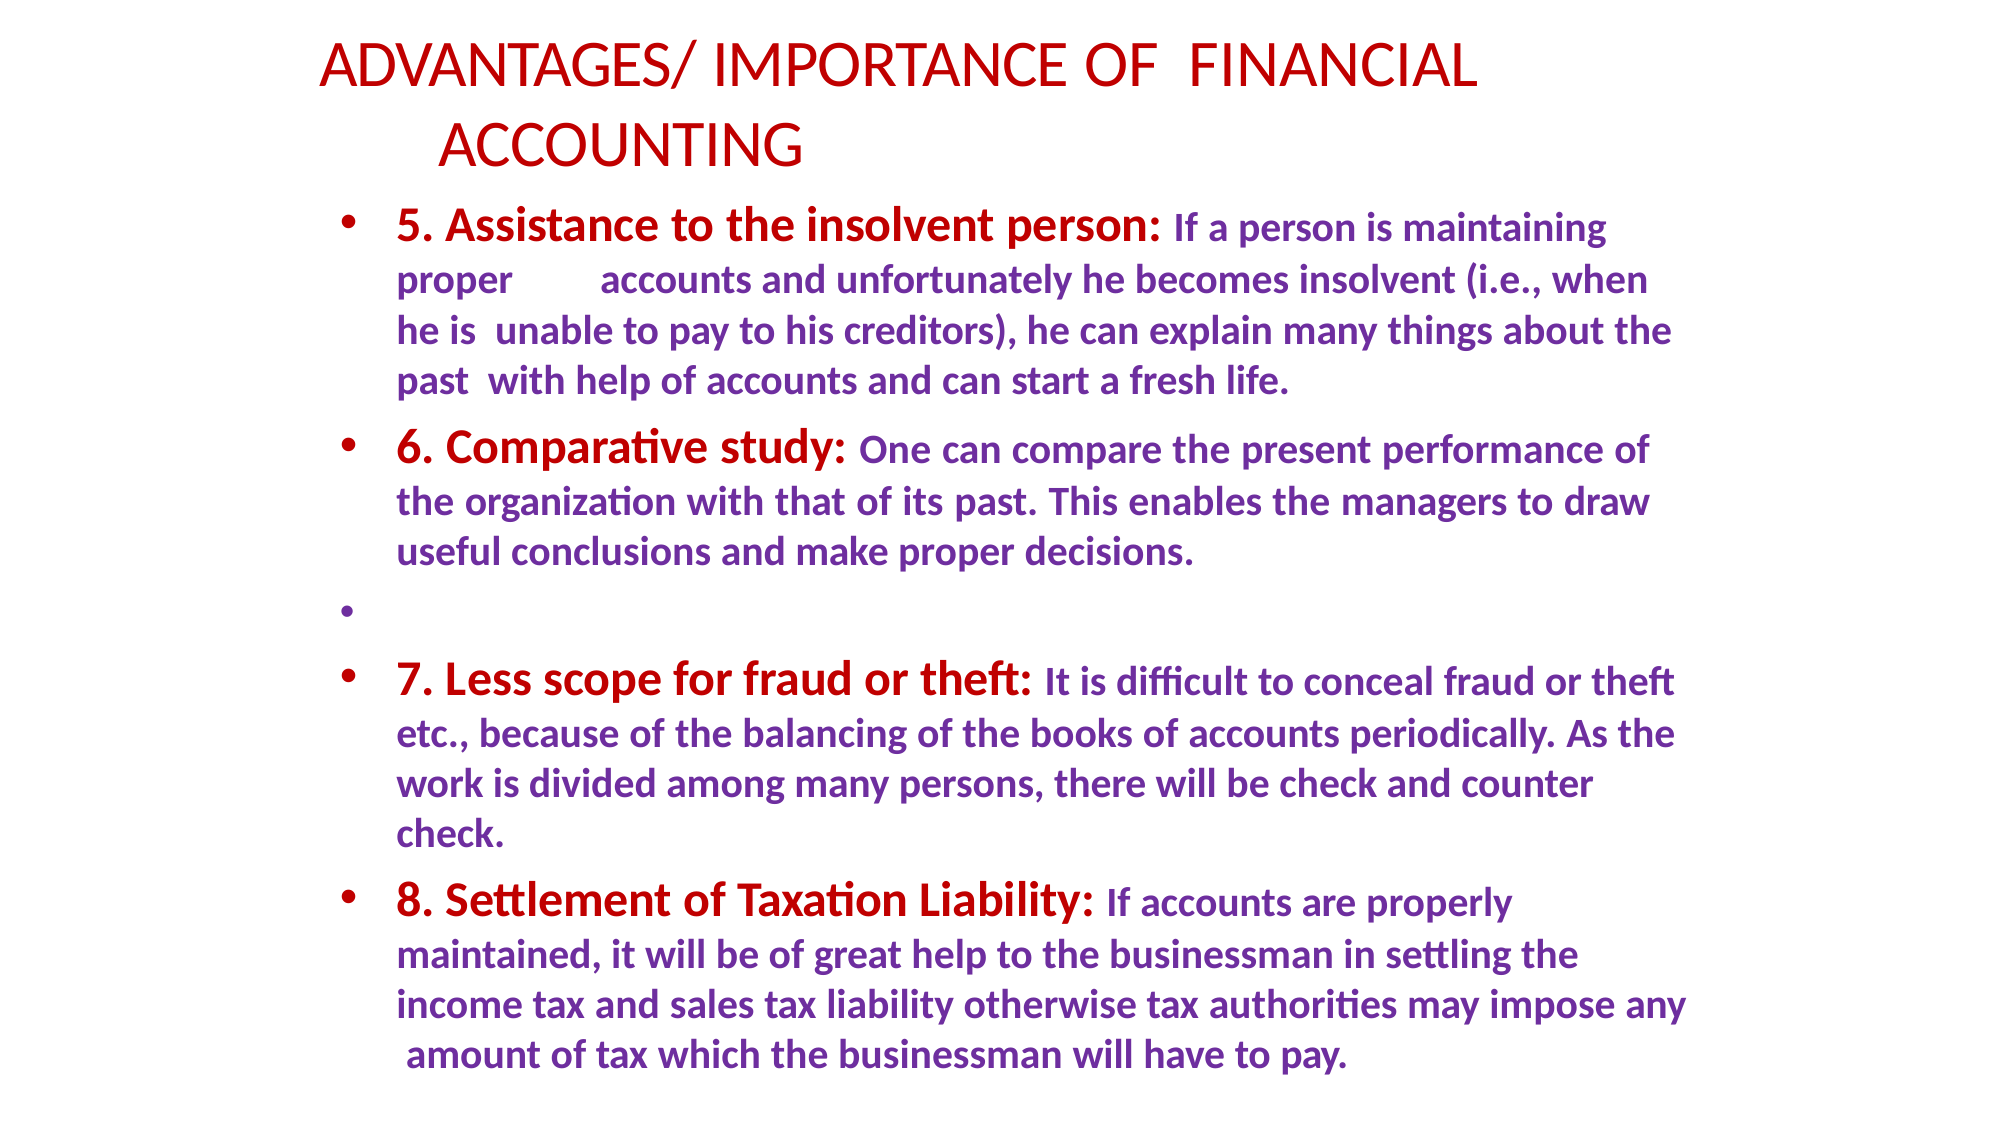

# ADVANTAGES/ IMPORTANCE OF  FINANCIAL ACCOUNTING
5. Assistance to the insolvent person: If a person is maintaining  proper	accounts and unfortunately he becomes insolvent (i.e., when he is  unable to pay to his creditors), he can explain many things about the past  with help of accounts and can start a fresh life.
6. Comparative study: One can compare the present performance of  the organization with that of its past. This enables the managers to draw  useful conclusions and make proper decisions.
•
7. Less scope for fraud or theft: It is difficult to conceal fraud or theft  etc., because of the balancing of the books of accounts periodically. As the  work is divided among many persons, there will be check and counter  check.
8. Settlement of Taxation Liability: If accounts are properly  maintained, it will be of great help to the businessman in settling the  income tax and sales tax liability otherwise tax authorities may impose any  amount of tax which the businessman will have to pay.